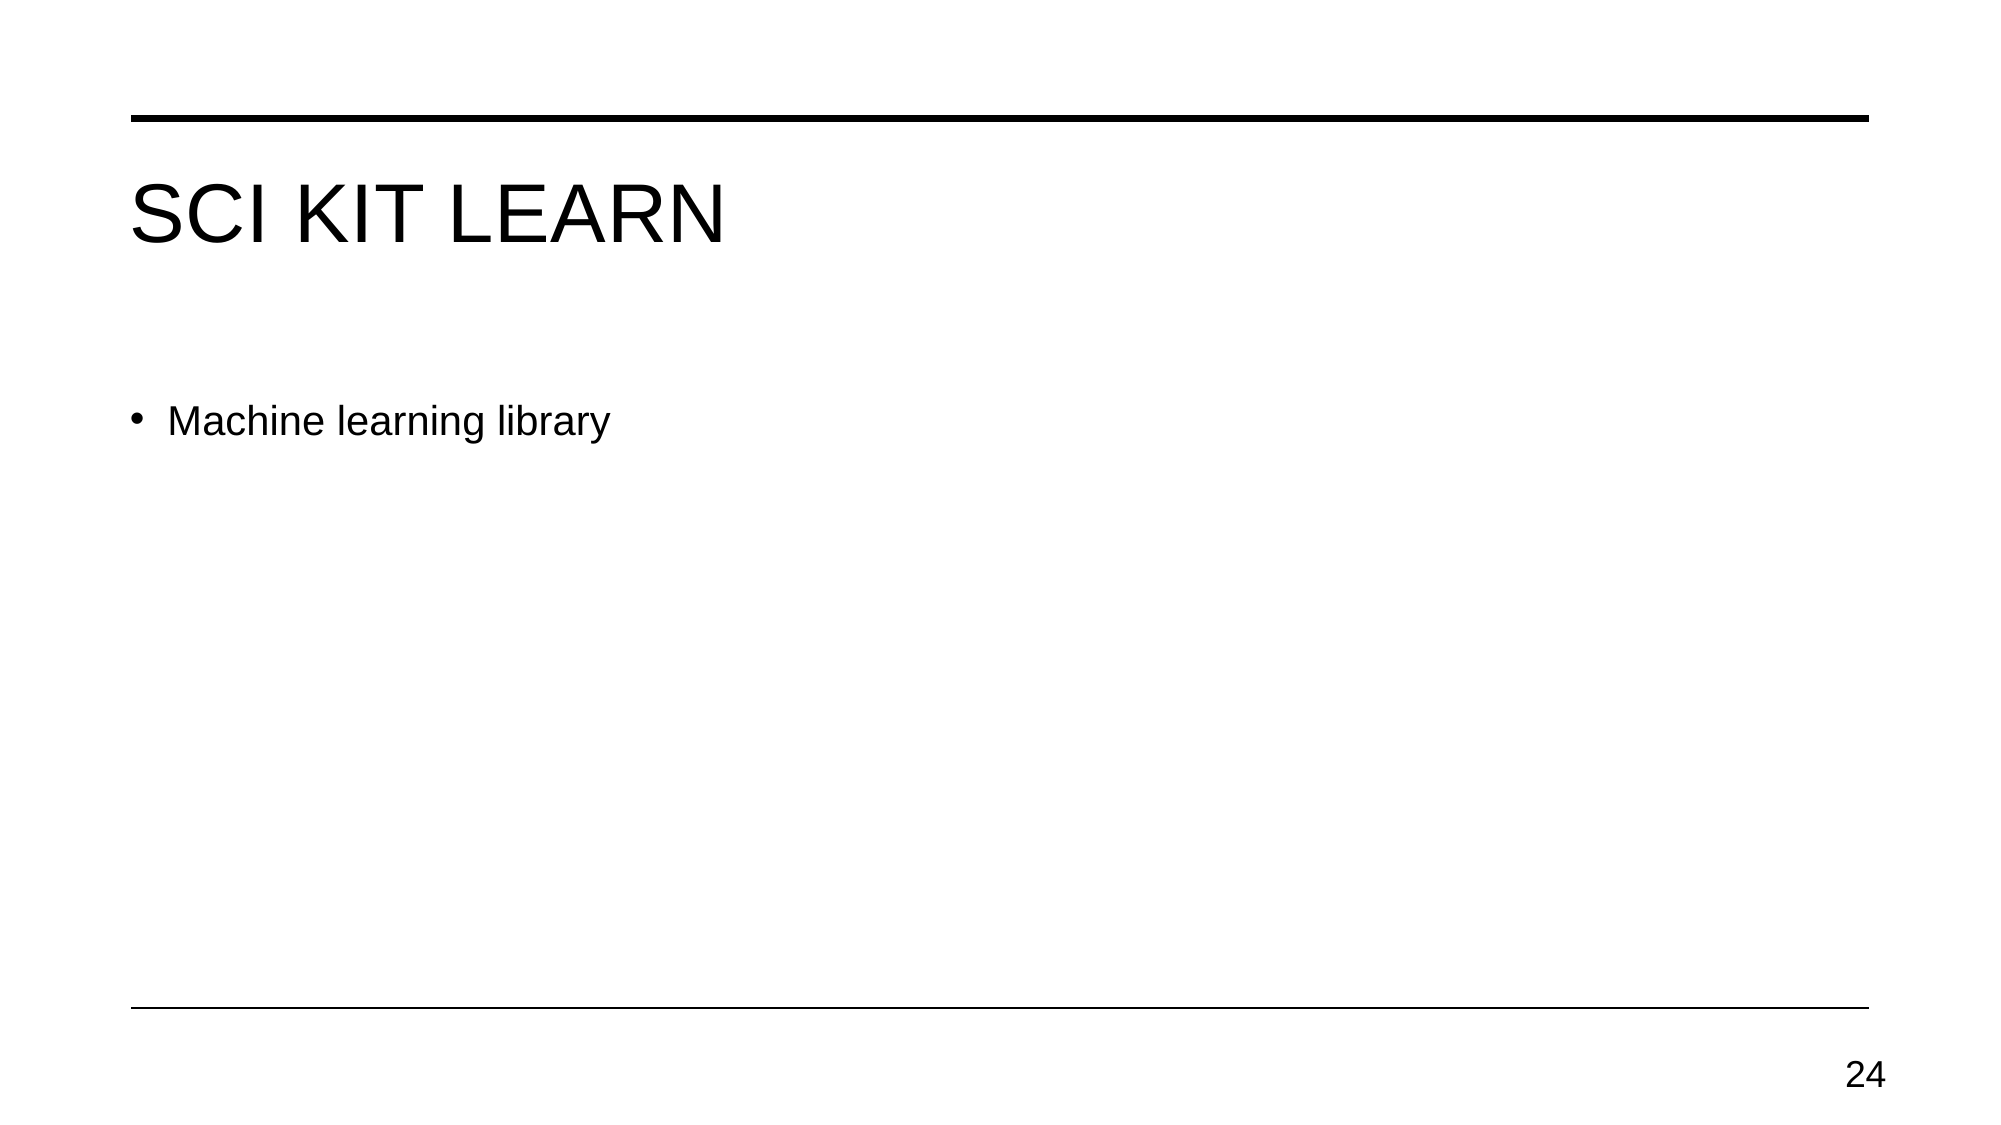

# Sci kit learn
Machine learning library
24